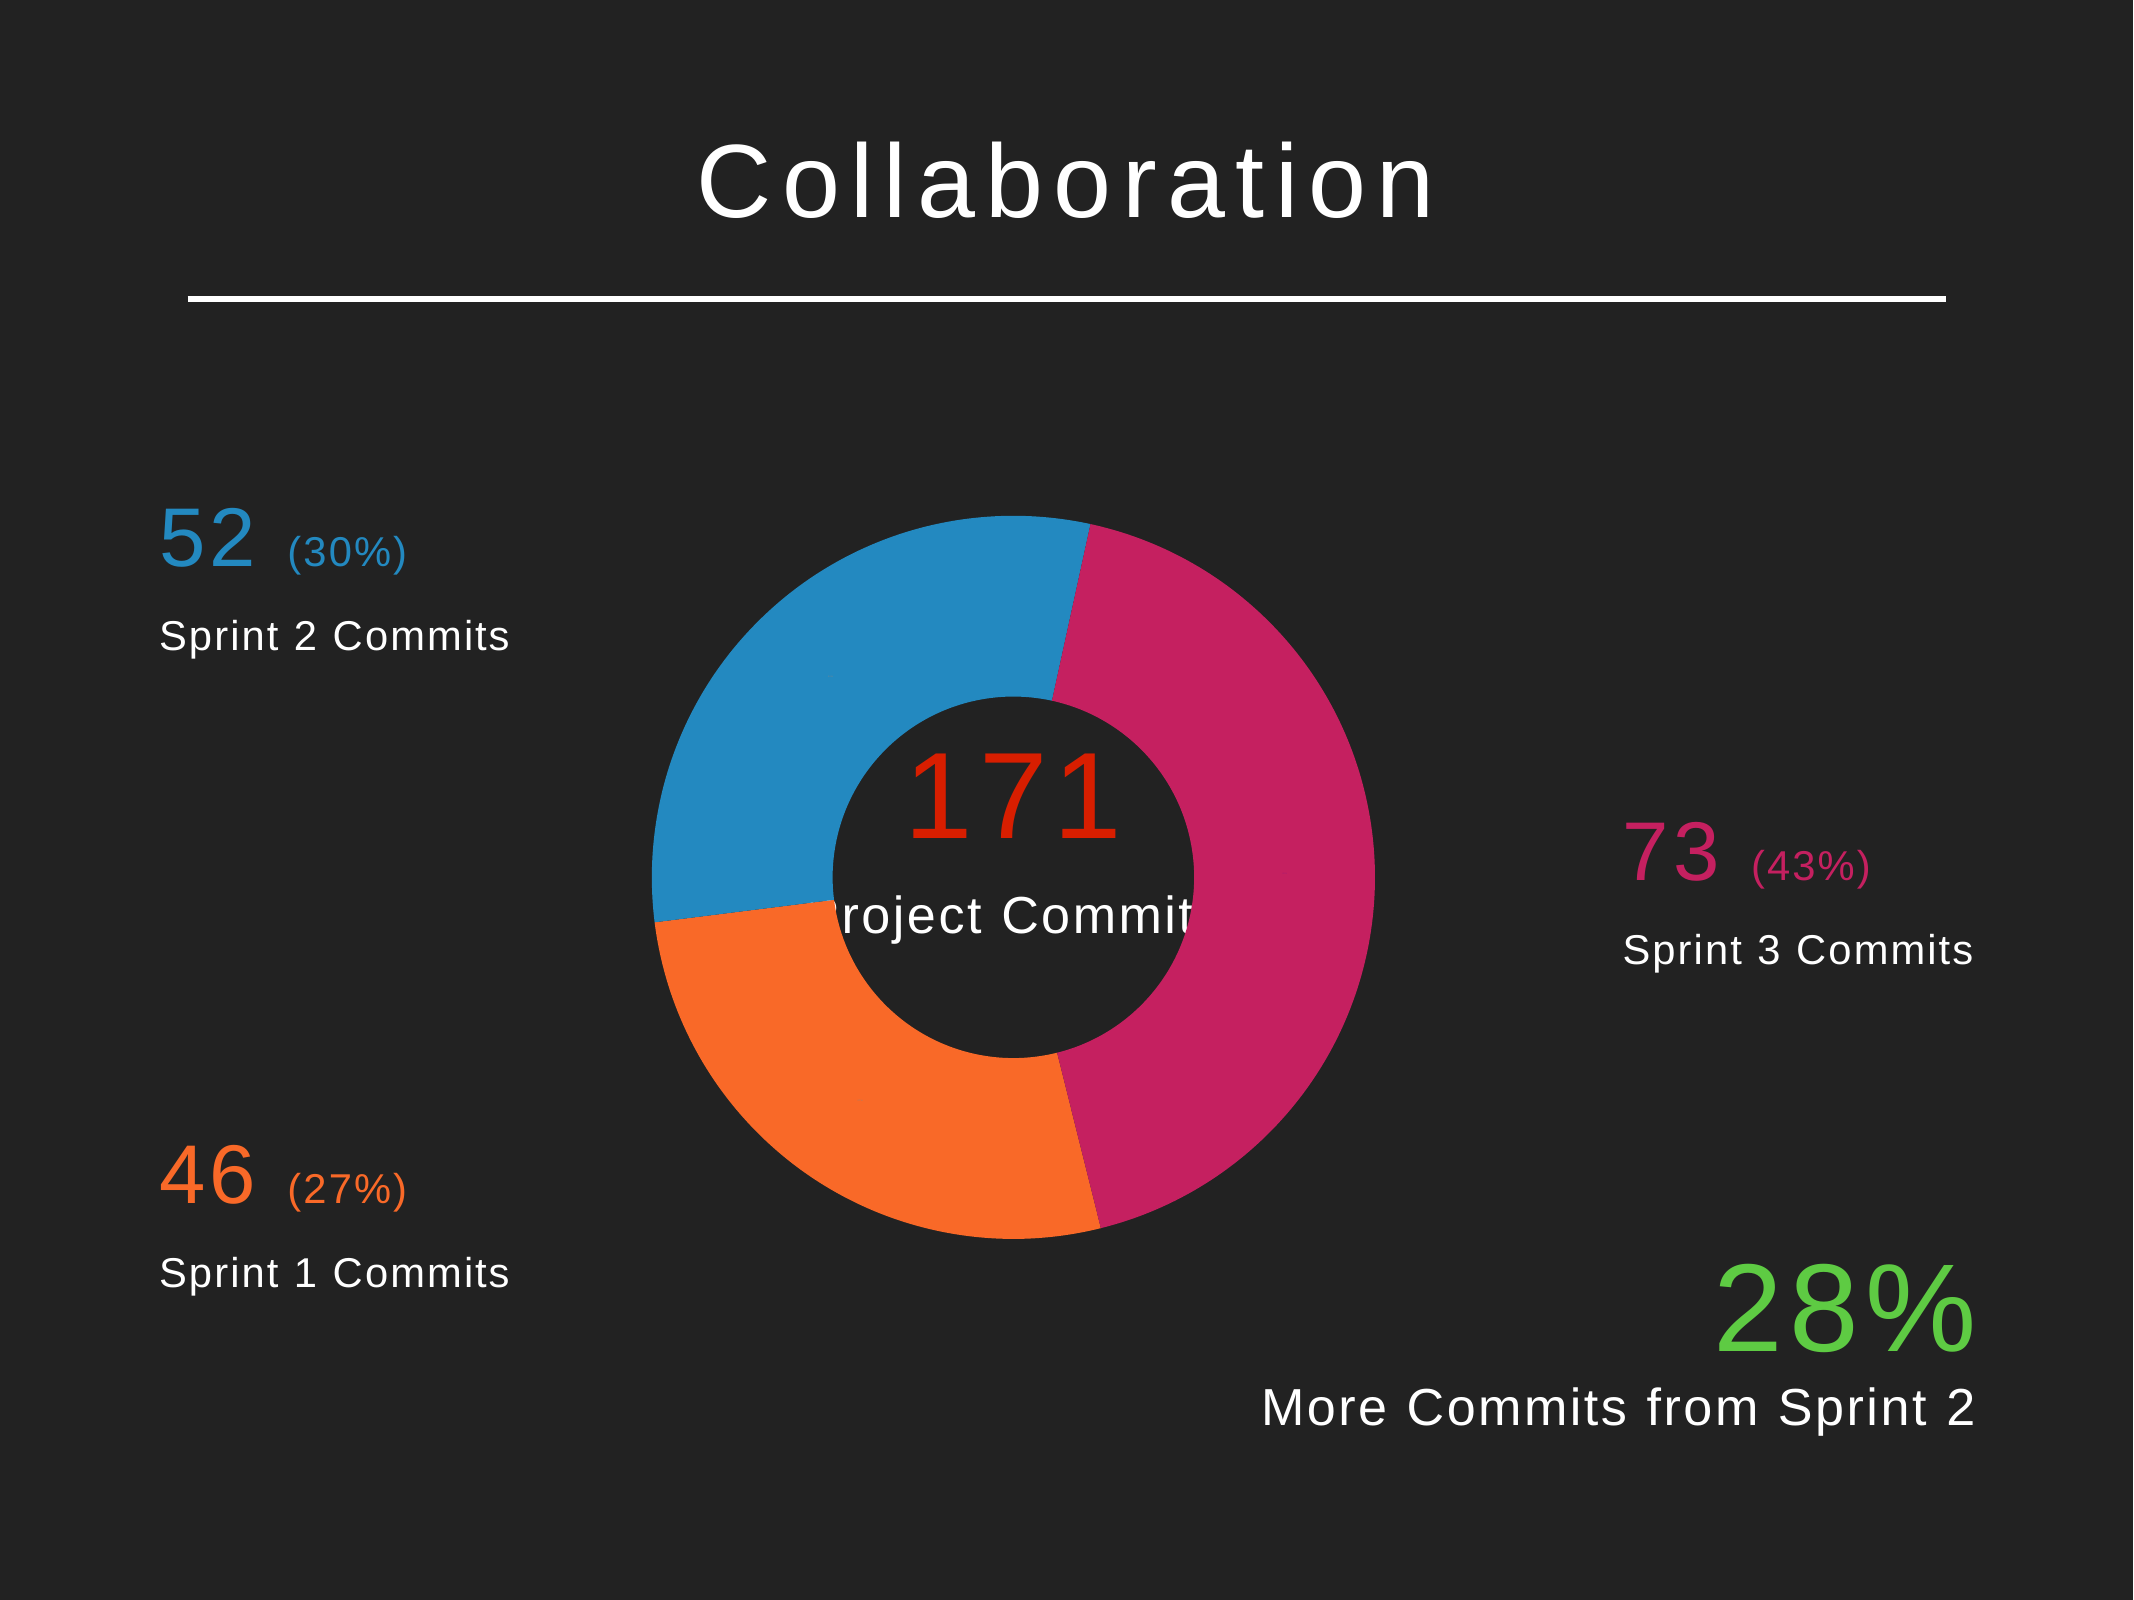

Collaboration

### Chart

| Category | Commits |
|---|---|
| Sprint 1 | 46.0 |
| Sprint 2 | 52.0 |
| Sprint 2 | 73.0 |
52 (30%)
Sprint 2 Commits
171
Project Commits
73 (43%)
Sprint 3 Commits
46 (27%)
Sprint 1 Commits
28%
More Commits from Sprint 2